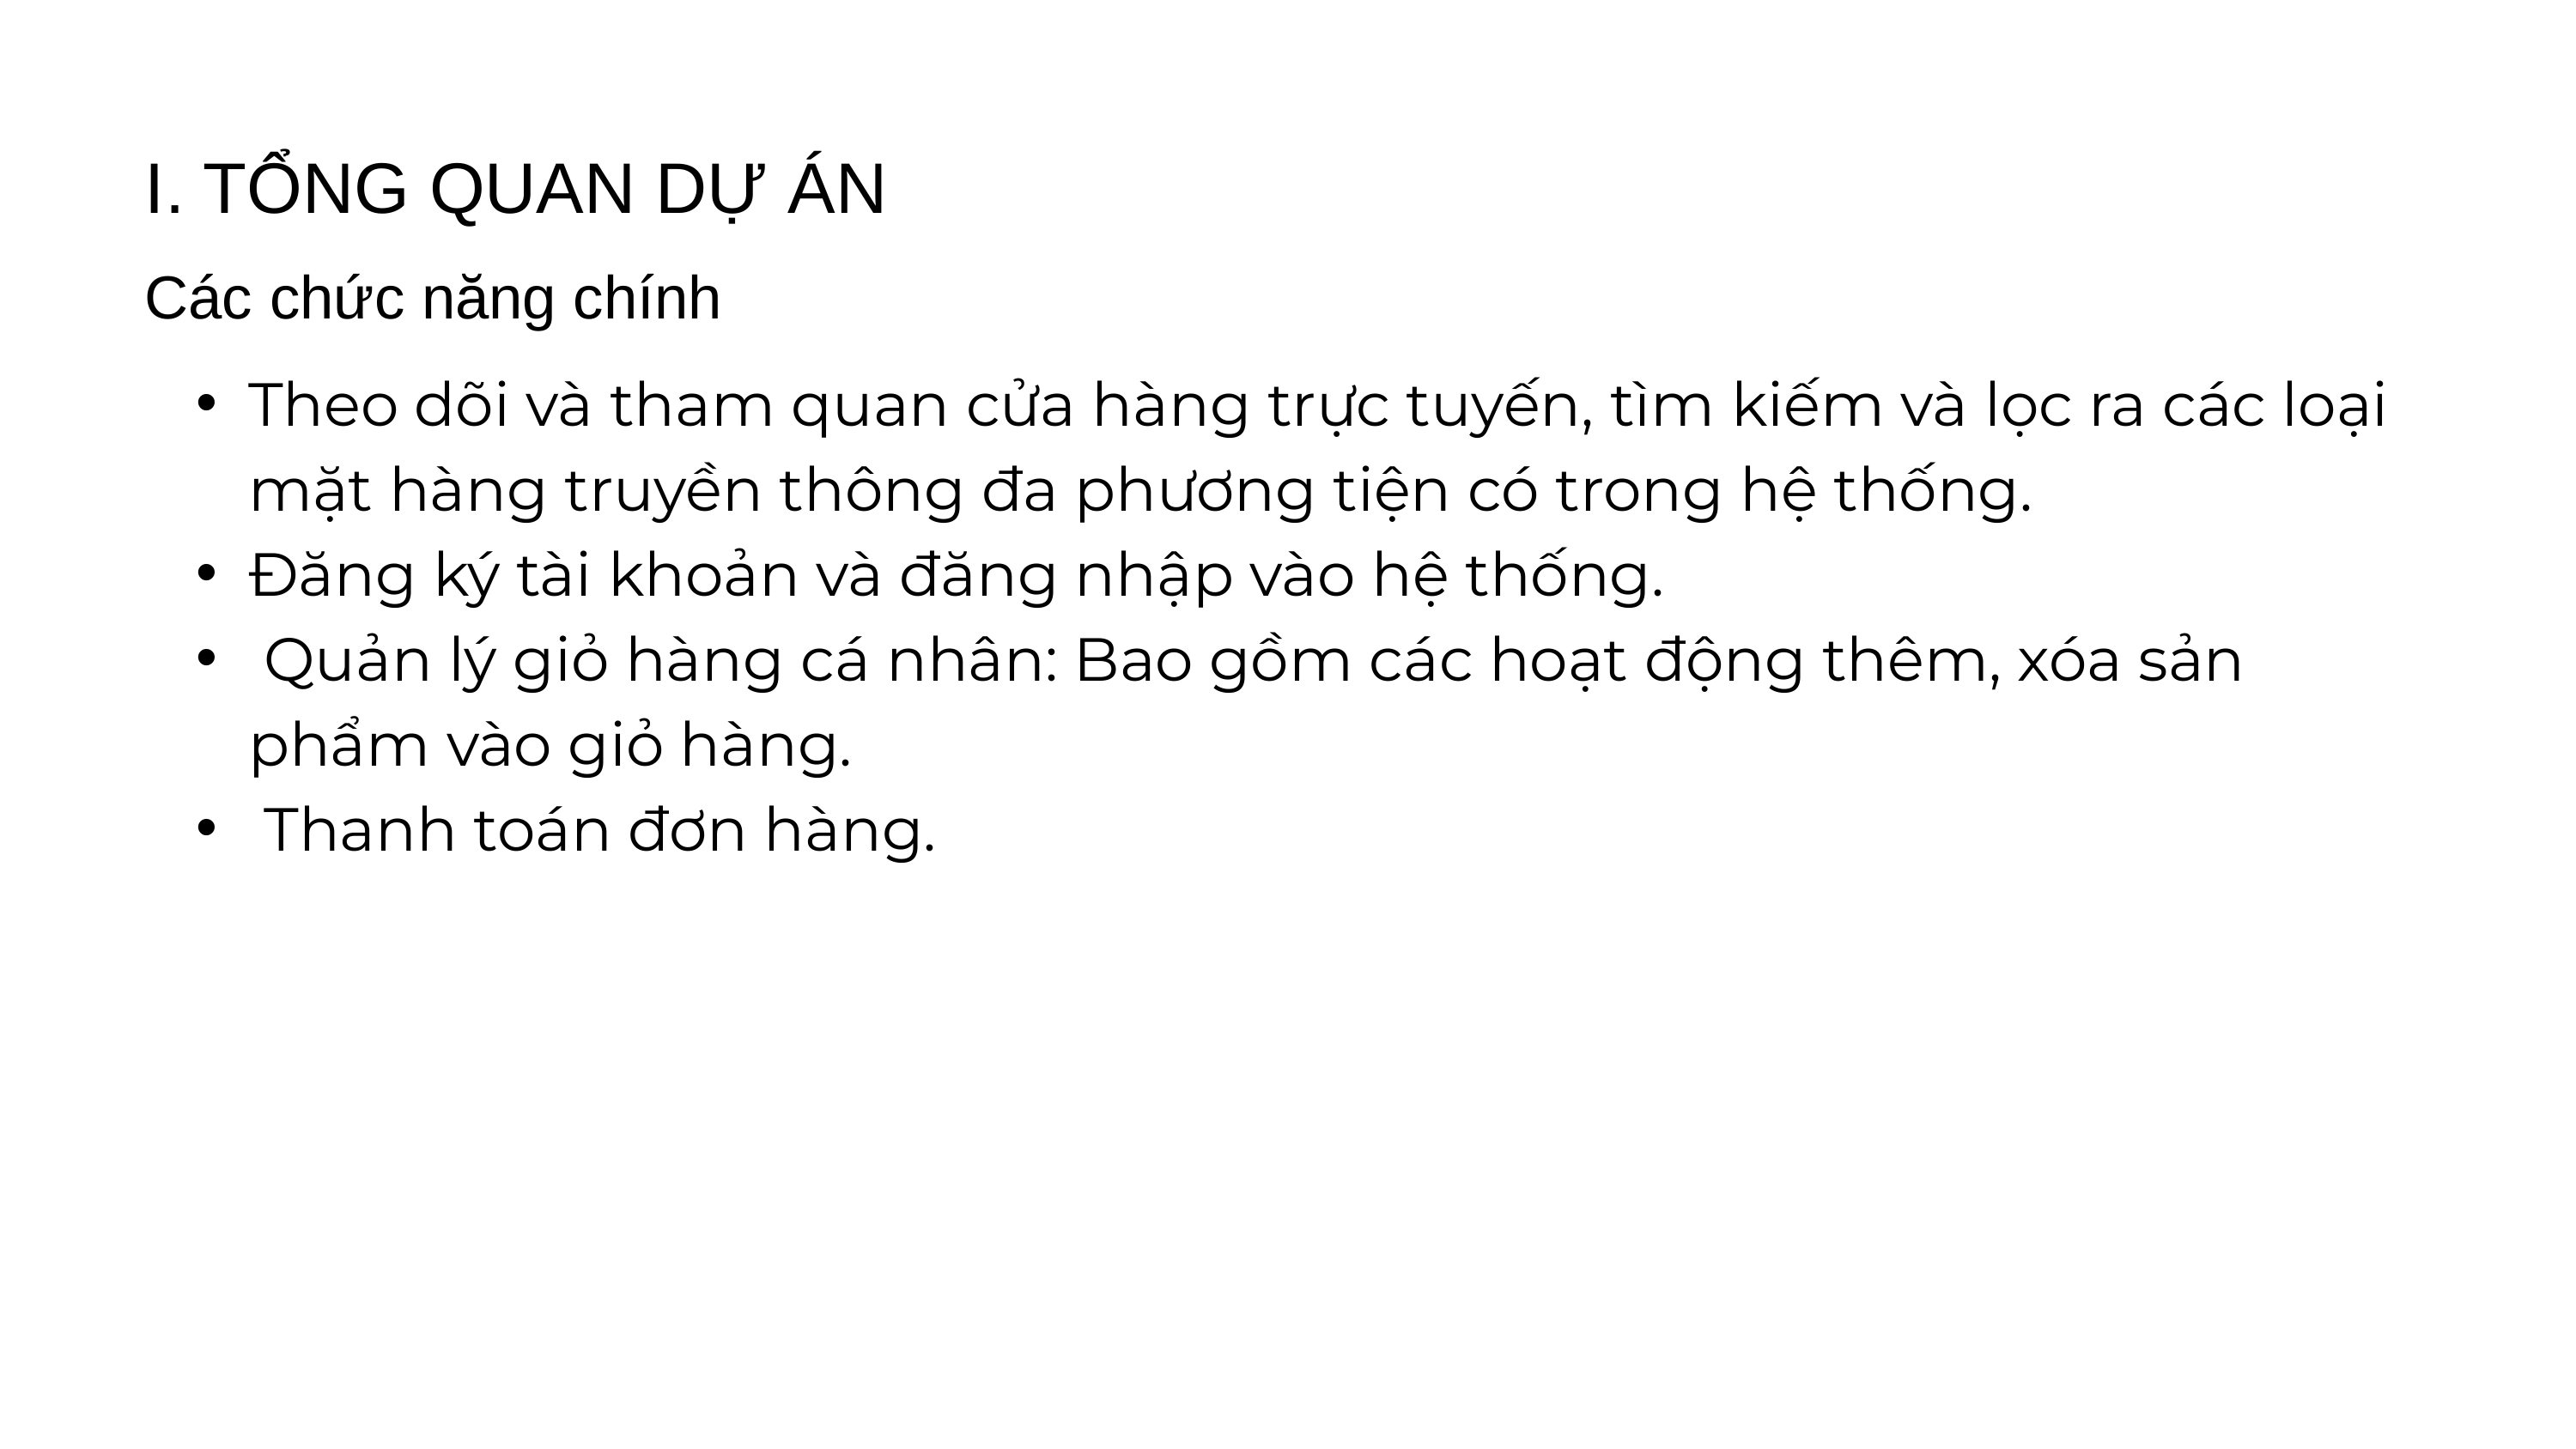

I. TỔNG QUAN DỰ ÁN
Các chức năng chính

Theo dõi và tham quan cửa hàng trực tuyến, tìm kiếm và lọc ra các loại mặt hàng truyền thông đa phương tiện có trong hệ thống.
Đăng ký tài khoản và đăng nhập vào hệ thống.
 Quản lý giỏ hàng cá nhân: Bao gồm các hoạt động thêm, xóa sản phẩm vào giỏ hàng.
 Thanh toán đơn hàng.